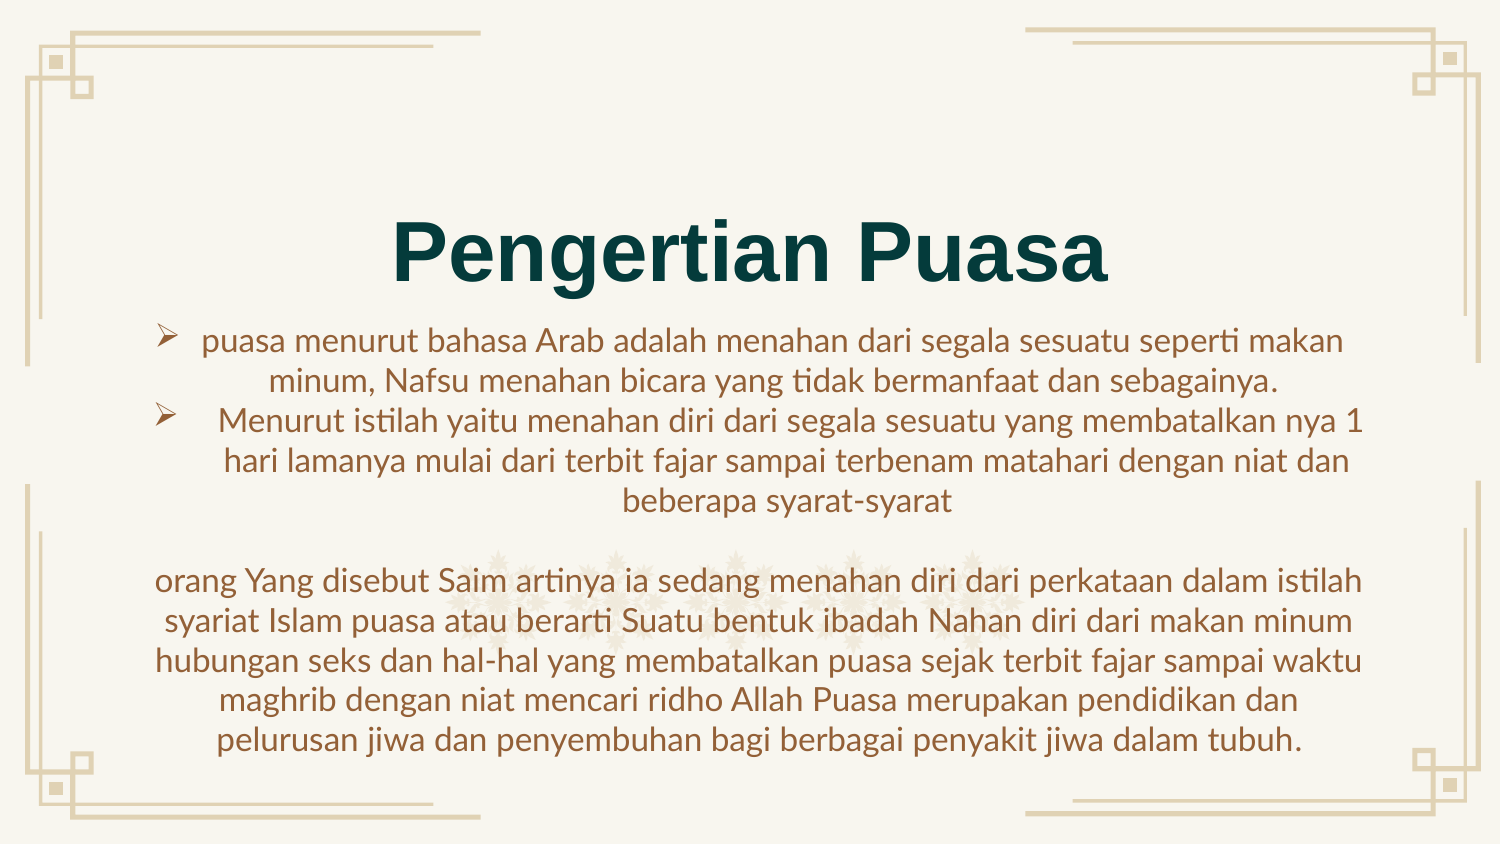

# Pengertian Puasa
puasa menurut bahasa Arab adalah menahan dari segala sesuatu seperti makan minum, Nafsu menahan bicara yang tidak bermanfaat dan sebagainya.
 Menurut istilah yaitu menahan diri dari segala sesuatu yang membatalkan nya 1 hari lamanya mulai dari terbit fajar sampai terbenam matahari dengan niat dan beberapa syarat-syarat

orang Yang disebut Saim artinya ia sedang menahan diri dari perkataan dalam istilah syariat Islam puasa atau berarti Suatu bentuk ibadah Nahan diri dari makan minum hubungan seks dan hal-hal yang membatalkan puasa sejak terbit fajar sampai waktu maghrib dengan niat mencari ridho Allah Puasa merupakan pendidikan dan pelurusan jiwa dan penyembuhan bagi berbagai penyakit jiwa dalam tubuh.